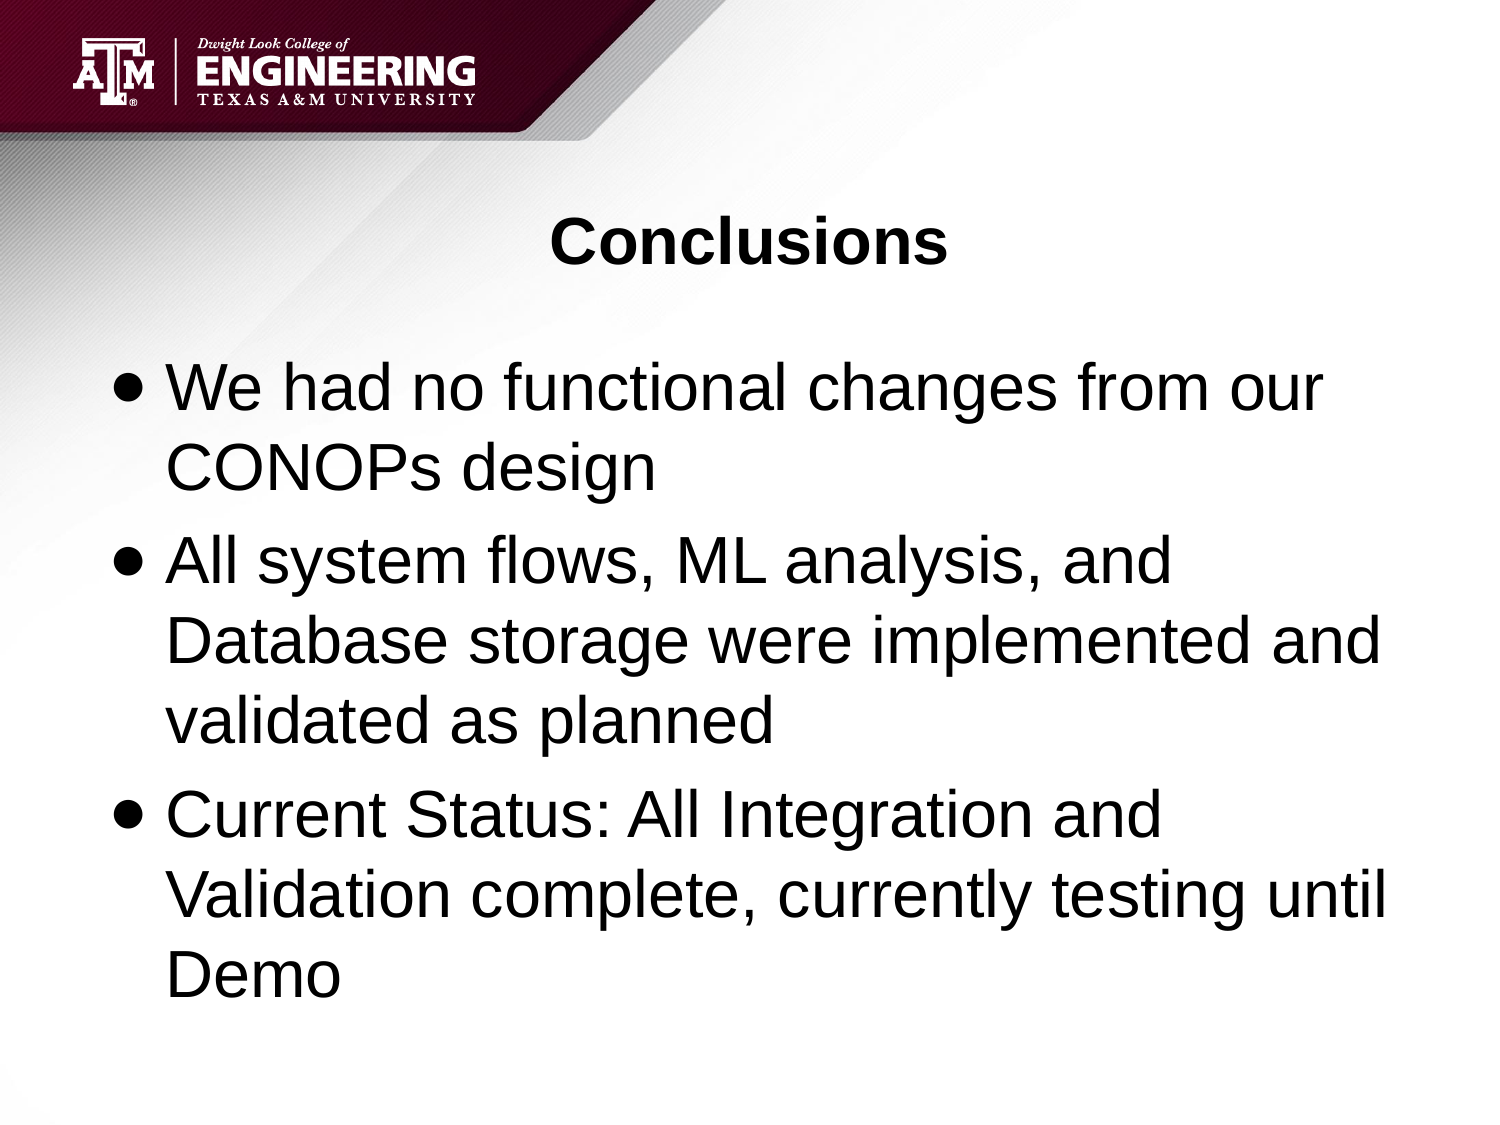

# Conclusions
We had no functional changes from our CONOPs design
All system flows, ML analysis, and Database storage were implemented and validated as planned
Current Status: All Integration and Validation complete, currently testing until Demo